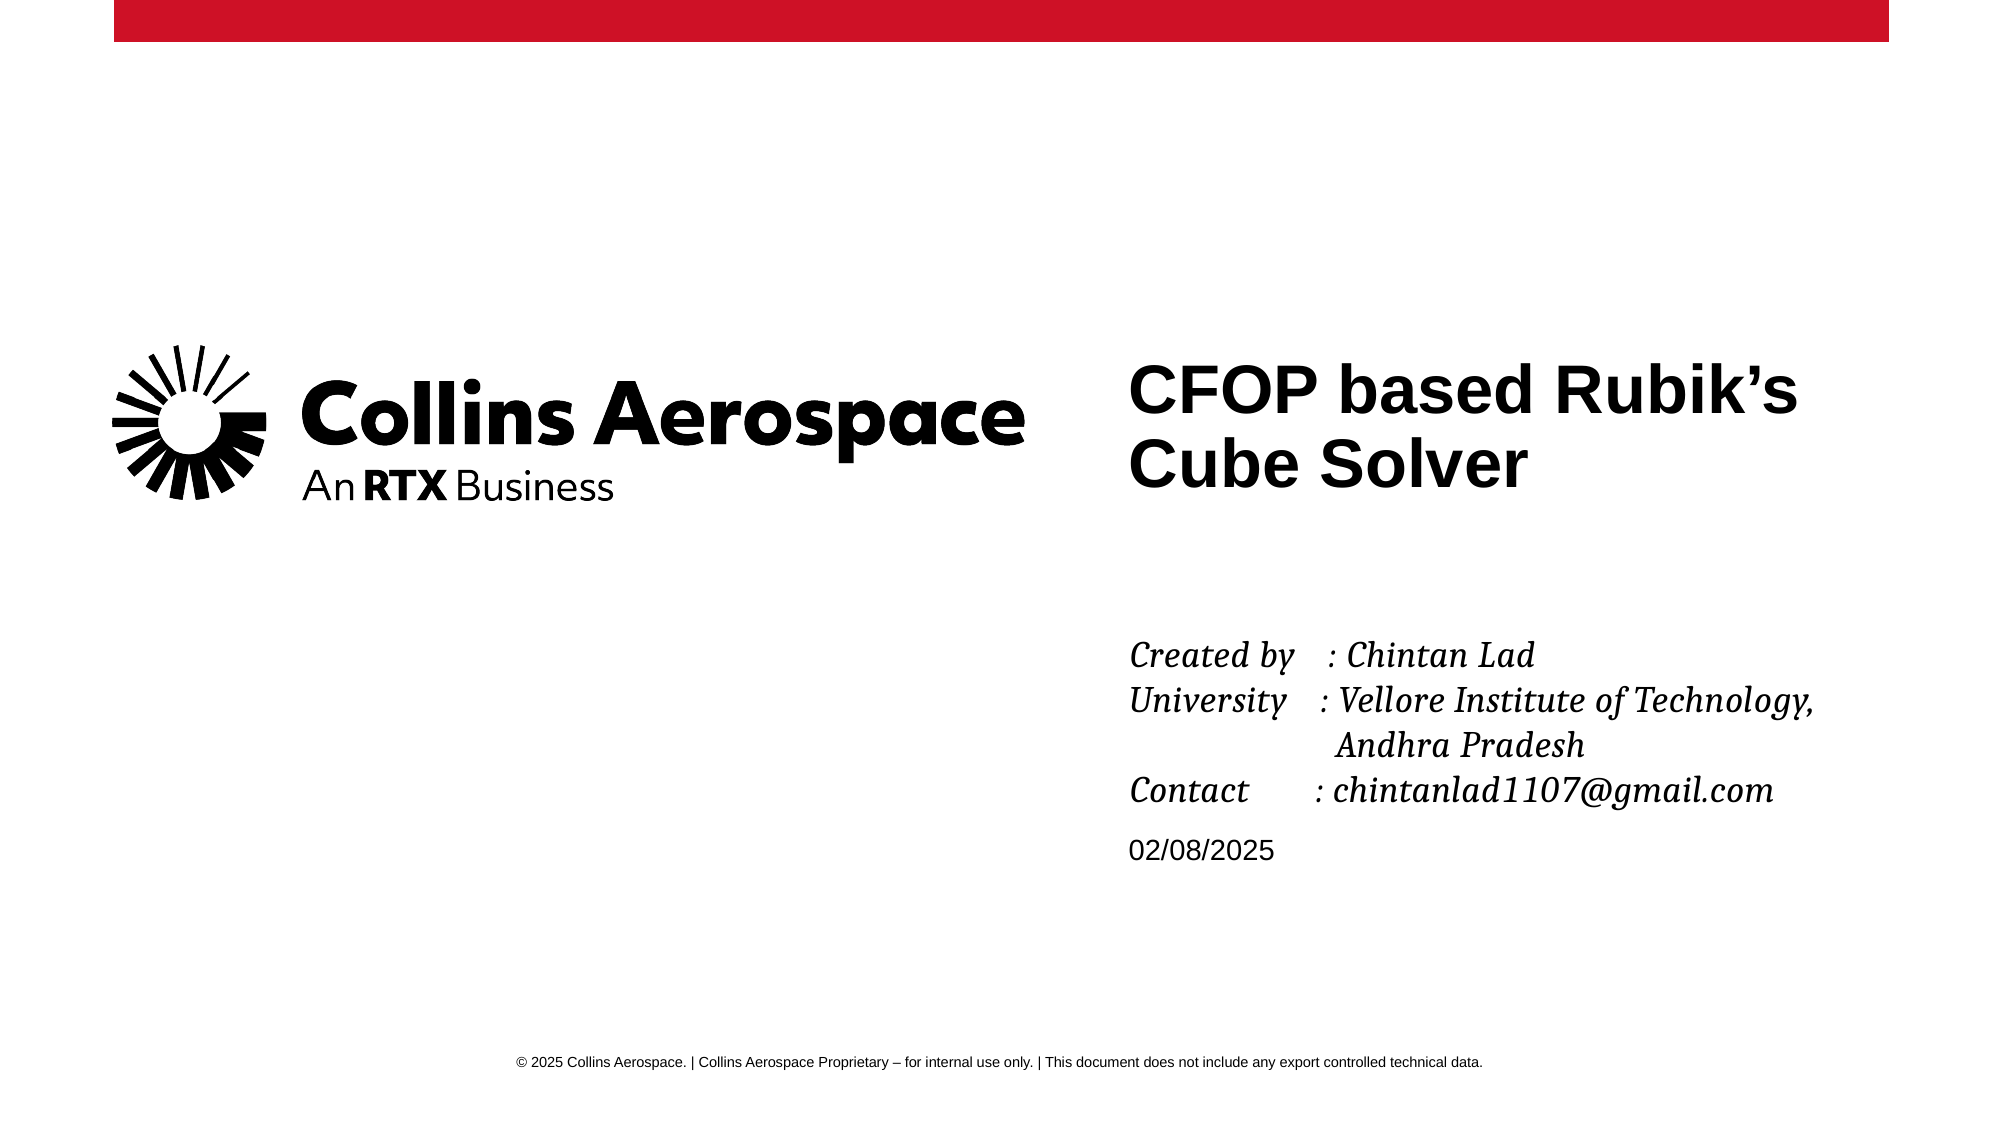

# CFOP based Rubik’s Cube Solver
Created by    : Chintan Lad
University    : Vellore Institute of Technology,
                         Andhra Pradesh
Contact        : chintanlad1107@gmail.com
02/08/2025
© 2025 Collins Aerospace. | Collins Aerospace Proprietary – for internal use only. | This document does not include any export controlled technical data.